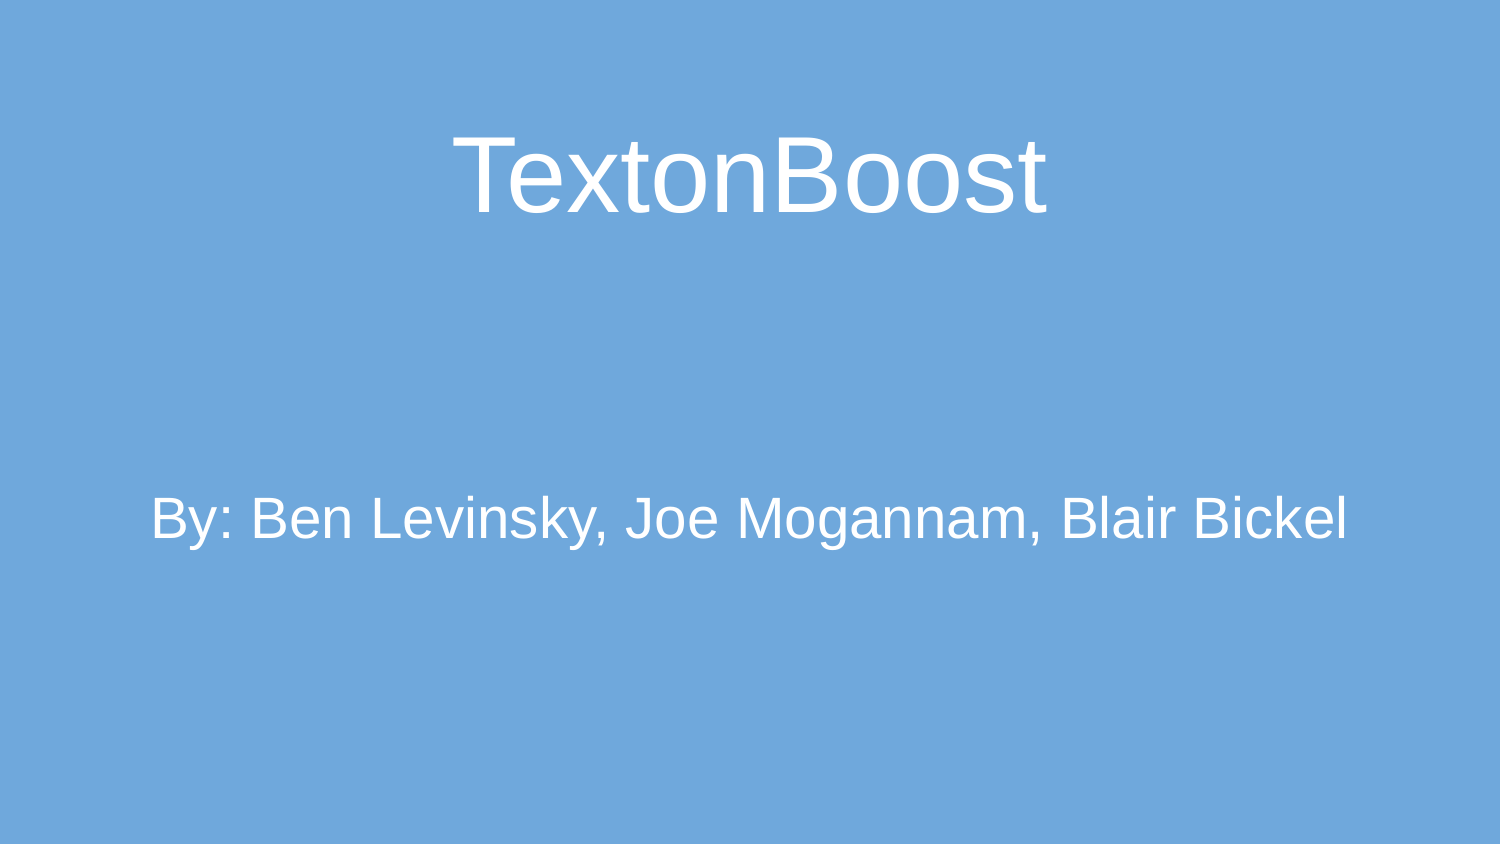

# TextonBoost
By: Ben Levinsky, Joe Mogannam, Blair Bickel